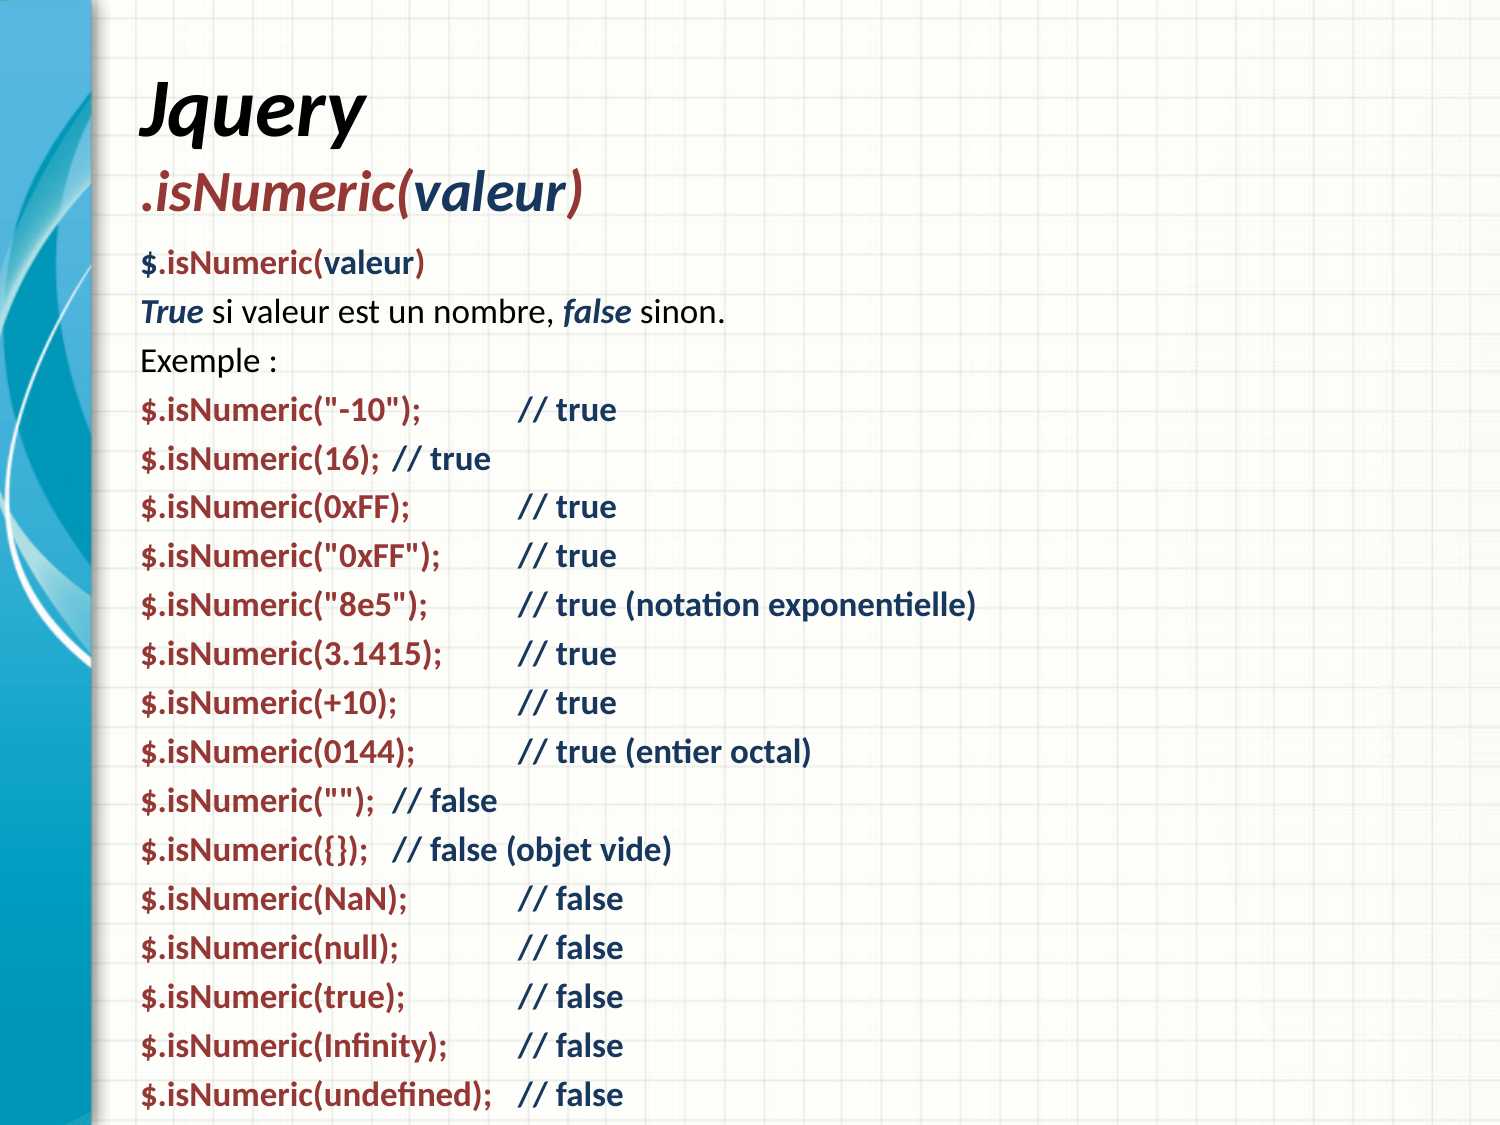

# Jquery .isNumeric(valeur)
$.isNumeric(valeur)
True si valeur est un nombre, false sinon.
Exemple :
$.isNumeric("-10"); 	// true
$.isNumeric(16); 		// true
$.isNumeric(0xFF); 	// true
$.isNumeric("0xFF"); 	// true
$.isNumeric("8e5");	// true (notation exponentielle)
$.isNumeric(3.1415); 	// true
$.isNumeric(+10);		// true
$.isNumeric(0144); 	// true (entier octal)
$.isNumeric(""); 		// false
$.isNumeric({}); 		// false (objet vide)
$.isNumeric(NaN);	// false
$.isNumeric(null); 	// false
$.isNumeric(true); 	// false
$.isNumeric(Infinity); 	// false
$.isNumeric(undefined); 	// false